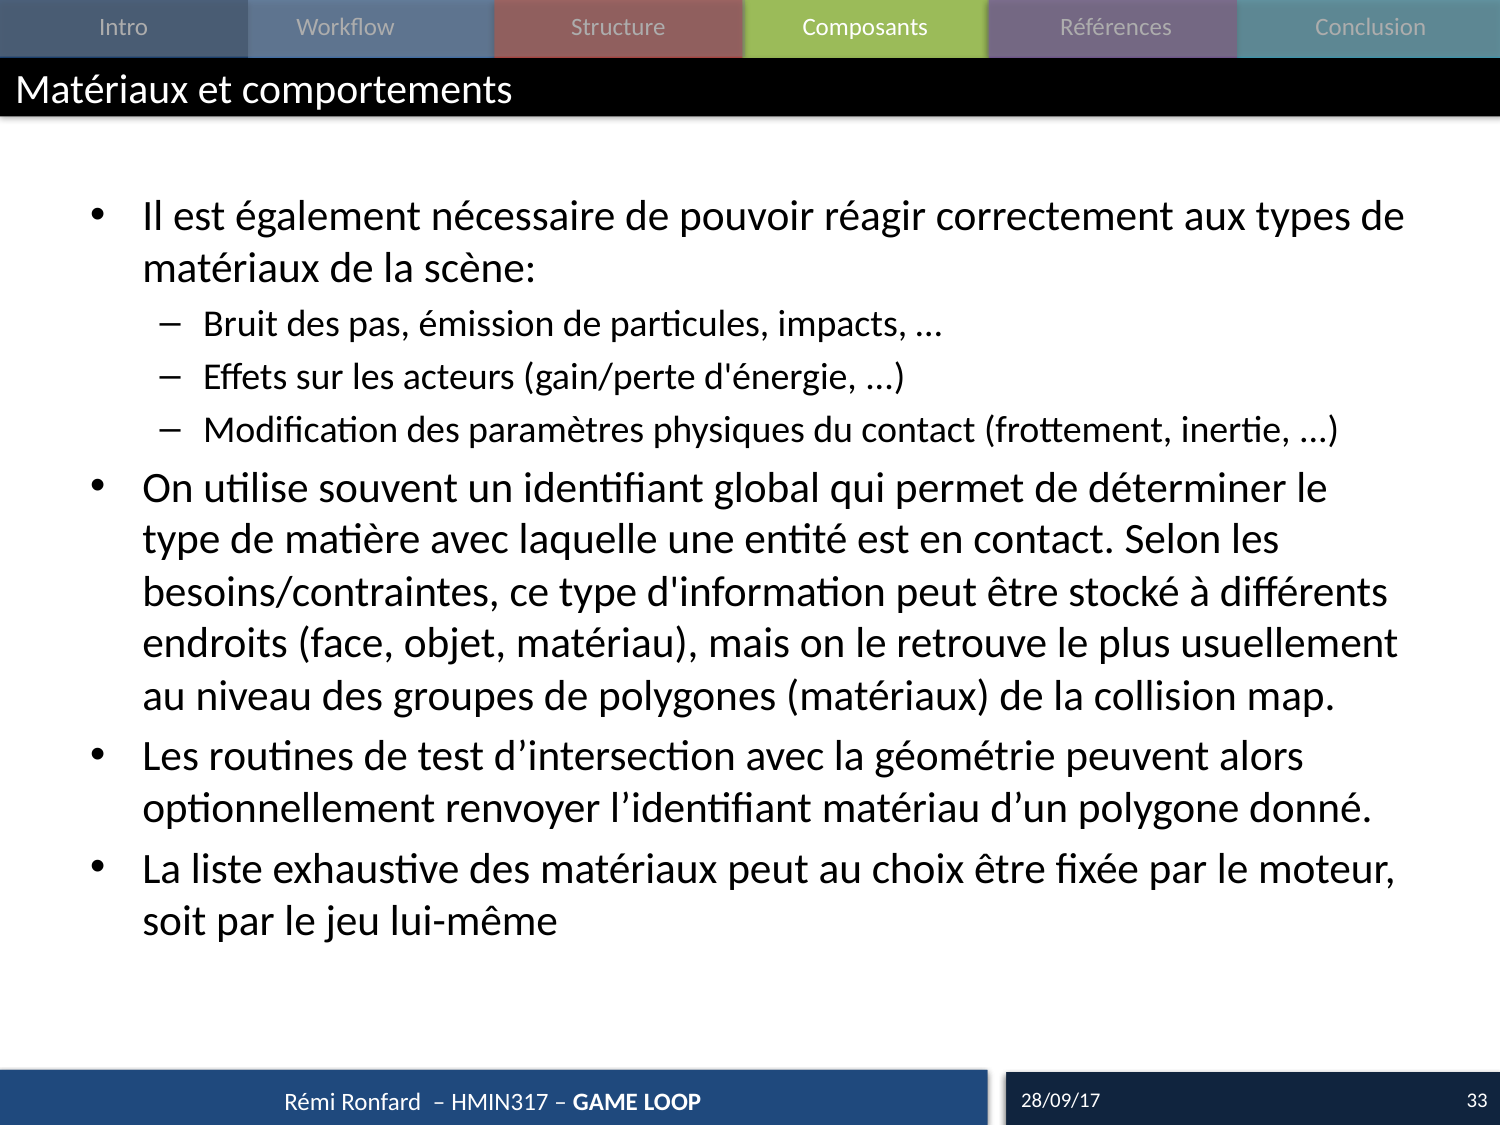

# Matériaux et comportements
Il est également nécessaire de pouvoir réagir correctement aux types de matériaux de la scène:
Bruit des pas, émission de particules, impacts, …
Effets sur les acteurs (gain/perte d'énergie, ...)
Modification des paramètres physiques du contact (frottement, inertie, ...)
On utilise souvent un identifiant global qui permet de déterminer le type de matière avec laquelle une entité est en contact. Selon les besoins/contraintes, ce type d'information peut être stocké à différents endroits (face, objet, matériau), mais on le retrouve le plus usuellement au niveau des groupes de polygones (matériaux) de la collision map.
Les routines de test d’intersection avec la géométrie peuvent alors optionnellement renvoyer l’identifiant matériau d’un polygone donné.
La liste exhaustive des matériaux peut au choix être fixée par le moteur, soit par le jeu lui-même

28/09/17
33
Rémi Ronfard  – HMIN317 – GAME LOOP